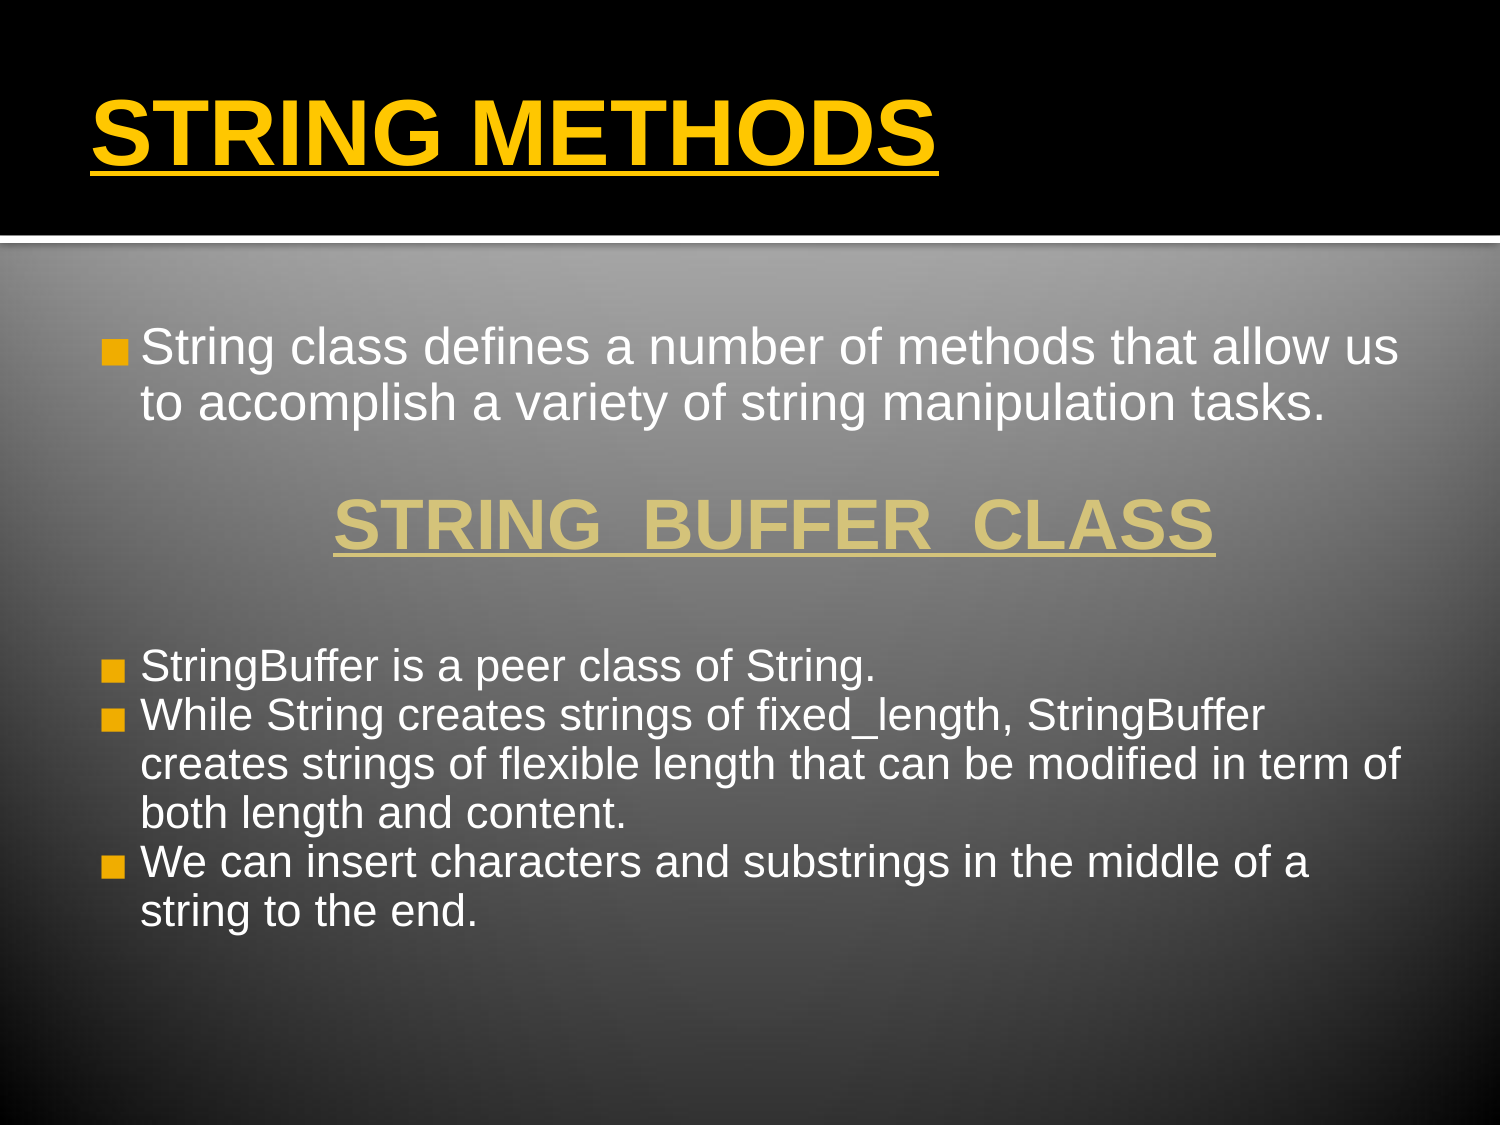

STRING METHODS
String class defines a number of methods that allow us to accomplish a variety of string manipulation tasks.

  STRING  BUFFER  CLASS

StringBuffer is a peer class of String.
While String creates strings of fixed_length, StringBuffer creates strings of flexible length that can be modified in term of both length and content.
We can insert characters and substrings in the middle of a string to the end.